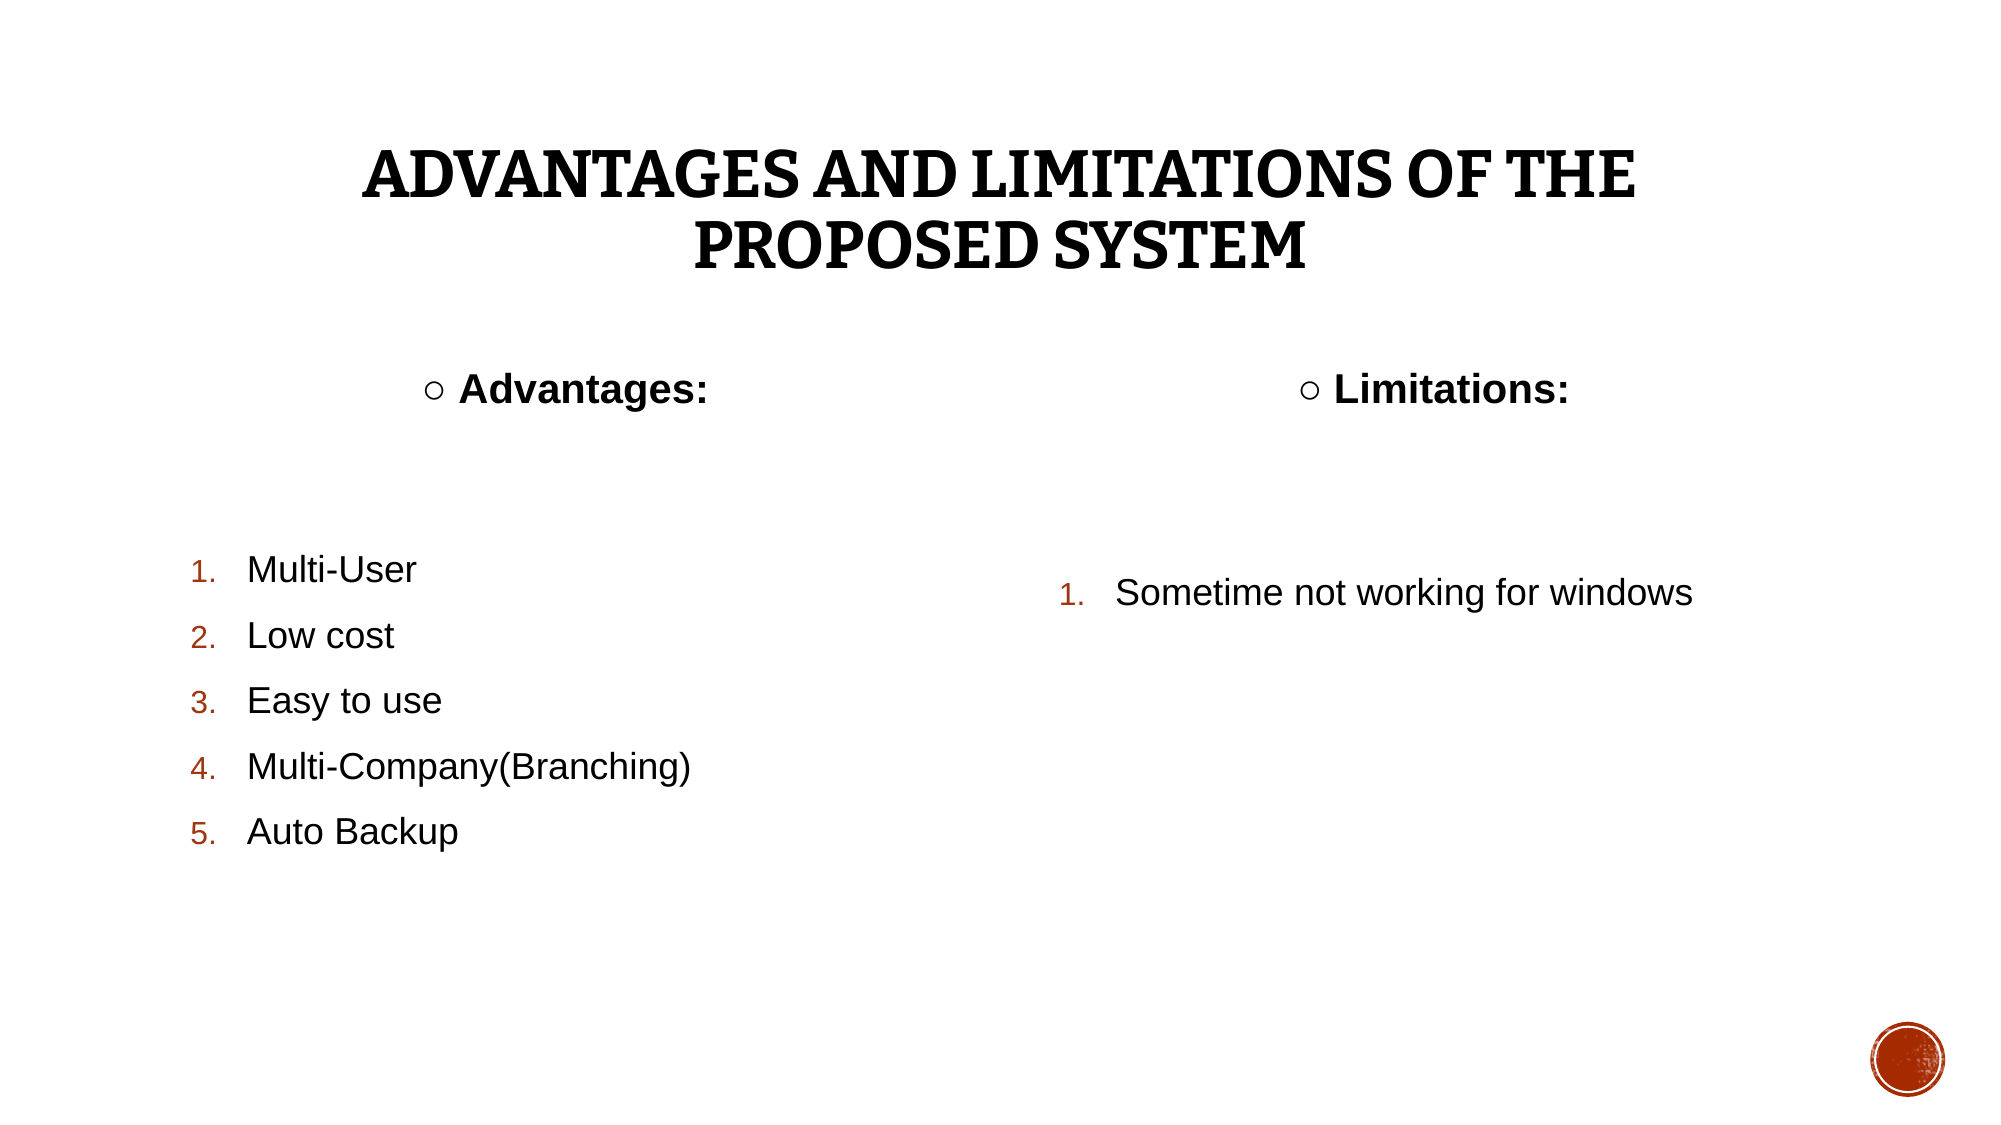

# Advantages and Limitations of the Proposed System
○ Advantages:

Multi-User
Low cost
Easy to use
Multi-Company(Branching)
Auto Backup

○ Limitations:

Sometime not working for windows